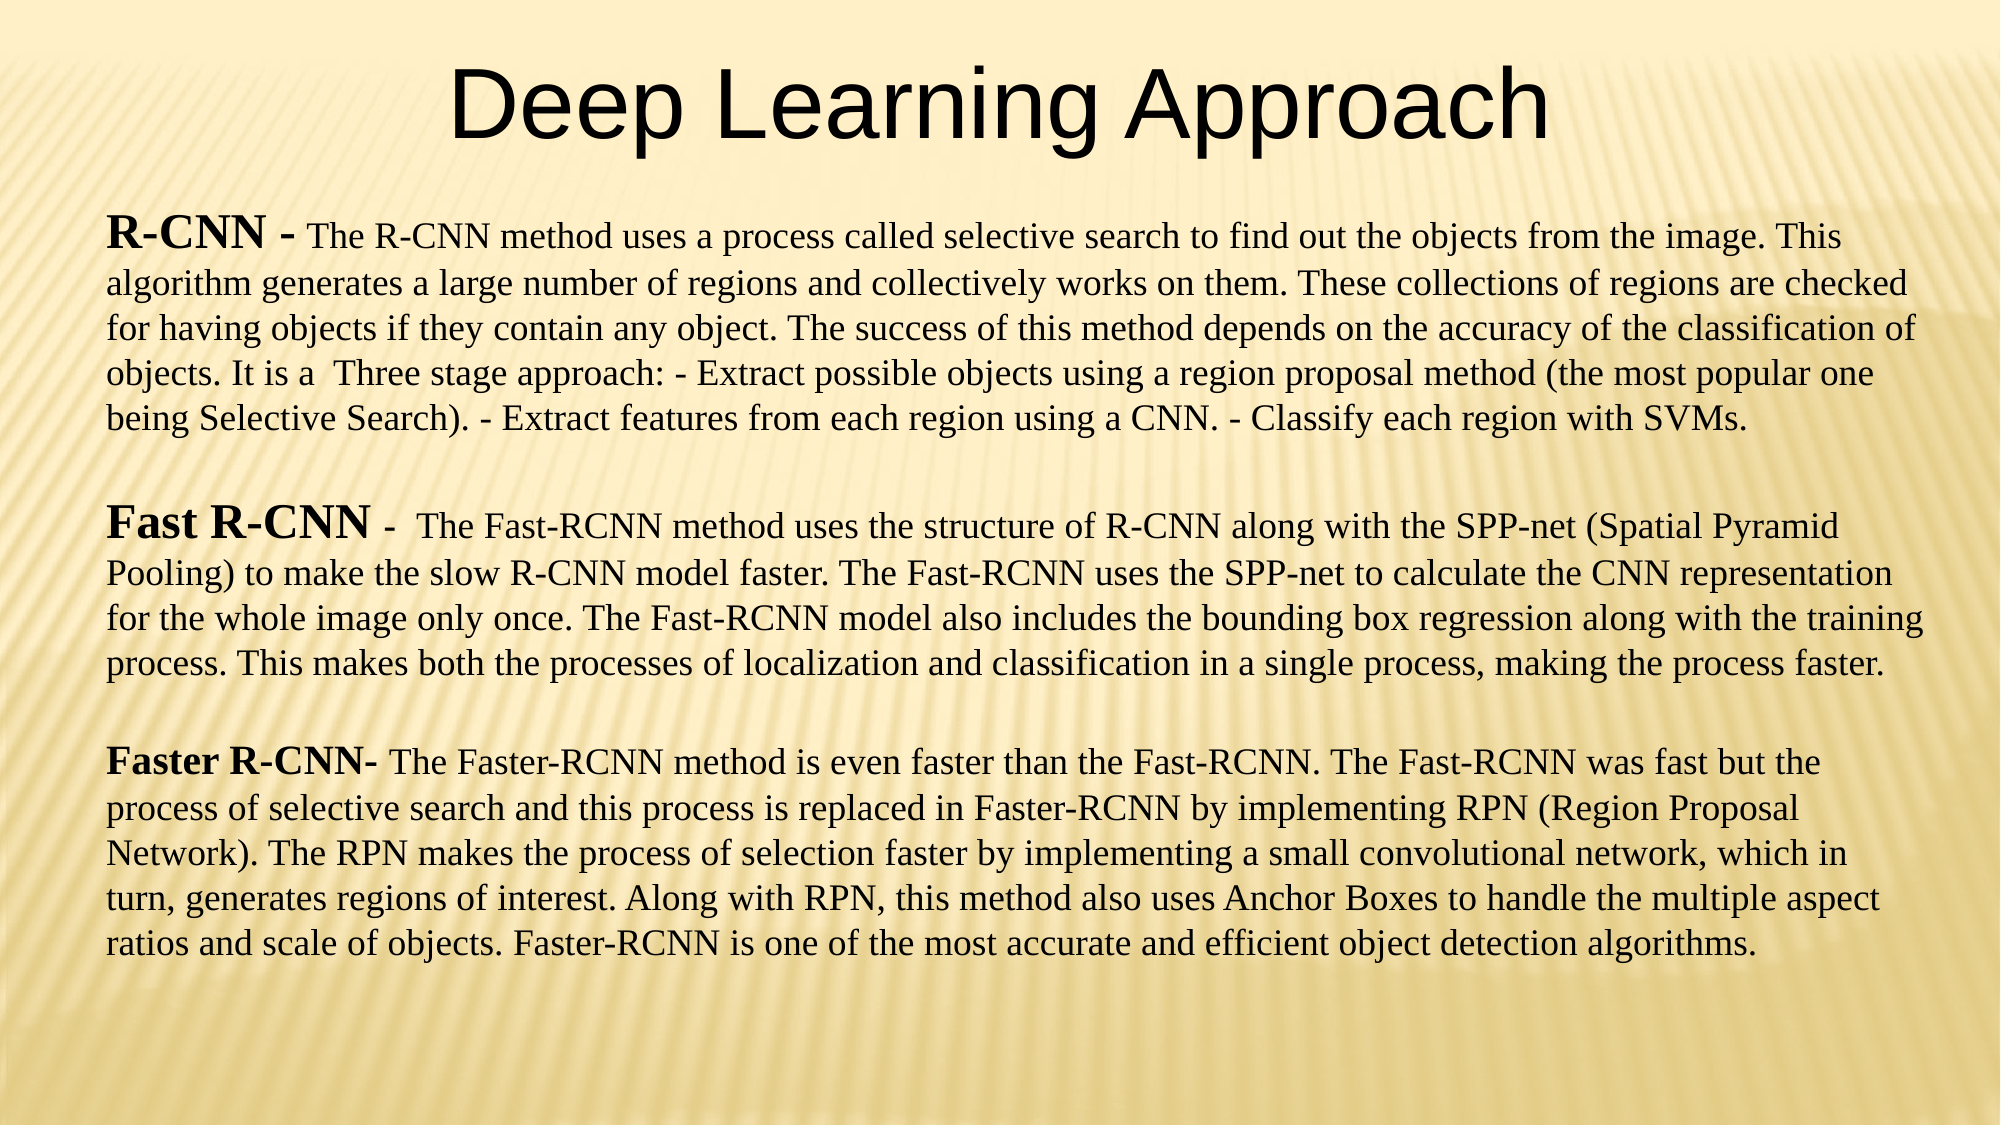

Deep Learning Approach
R-CNN - The R-CNN method uses a process called selective search to find out the objects from the image. This algorithm generates a large number of regions and collectively works on them. These collections of regions are checked for having objects if they contain any object. The success of this method depends on the accuracy of the classification of objects. It is a  Three stage approach: - Extract possible objects using a region proposal method (the most popular one being Selective Search). - Extract features from each region using a CNN. - Classify each region with SVMs.

Fast R-CNN -  The Fast-RCNN method uses the structure of R-CNN along with the SPP-net (Spatial Pyramid Pooling) to make the slow R-CNN model faster. The Fast-RCNN uses the SPP-net to calculate the CNN representation for the whole image only once. The Fast-RCNN model also includes the bounding box regression along with the training process. This makes both the processes of localization and classification in a single process, making the process faster.

Faster R-CNN- The Faster-RCNN method is even faster than the Fast-RCNN. The Fast-RCNN was fast but the process of selective search and this process is replaced in Faster-RCNN by implementing RPN (Region Proposal Network). The RPN makes the process of selection faster by implementing a small convolutional network, which in turn, generates regions of interest. Along with RPN, this method also uses Anchor Boxes to handle the multiple aspect ratios and scale of objects. Faster-RCNN is one of the most accurate and efficient object detection algorithms.